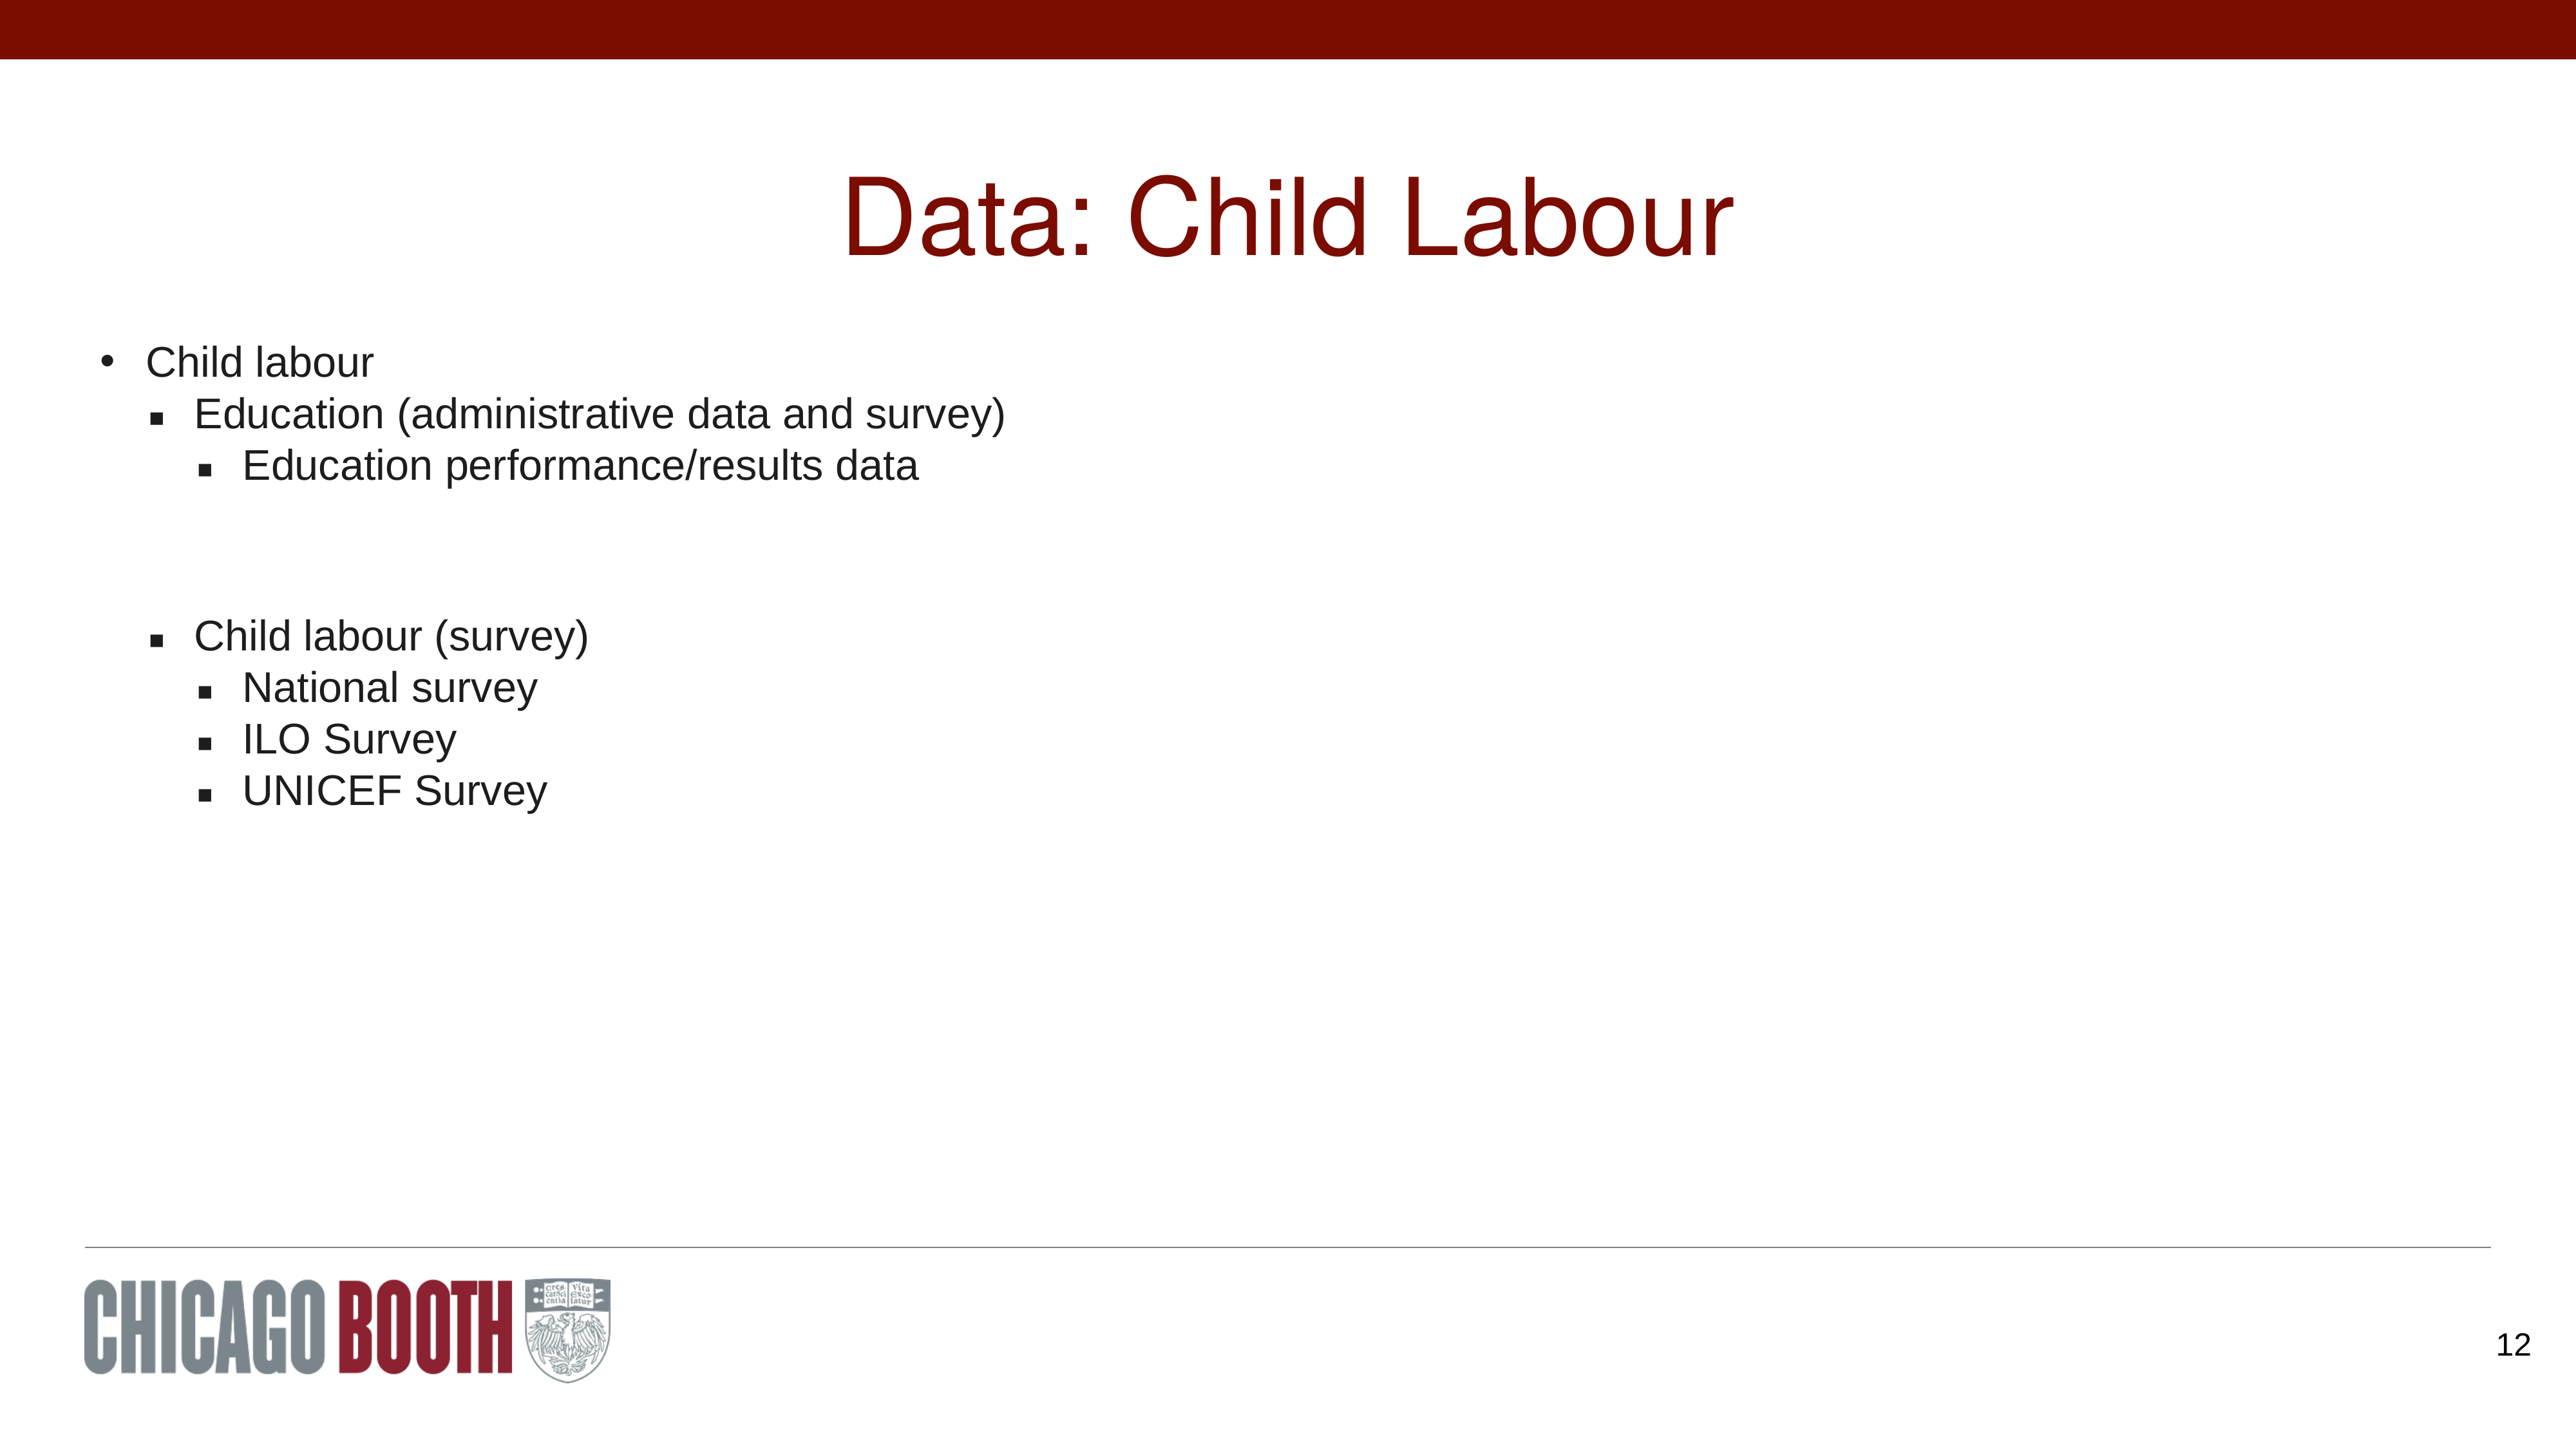

# Data: Child Labour
Child labour
Education (administrative data and survey)
Education performance/results data

Child labour (survey)
National survey
ILO Survey
UNICEF Survey
12